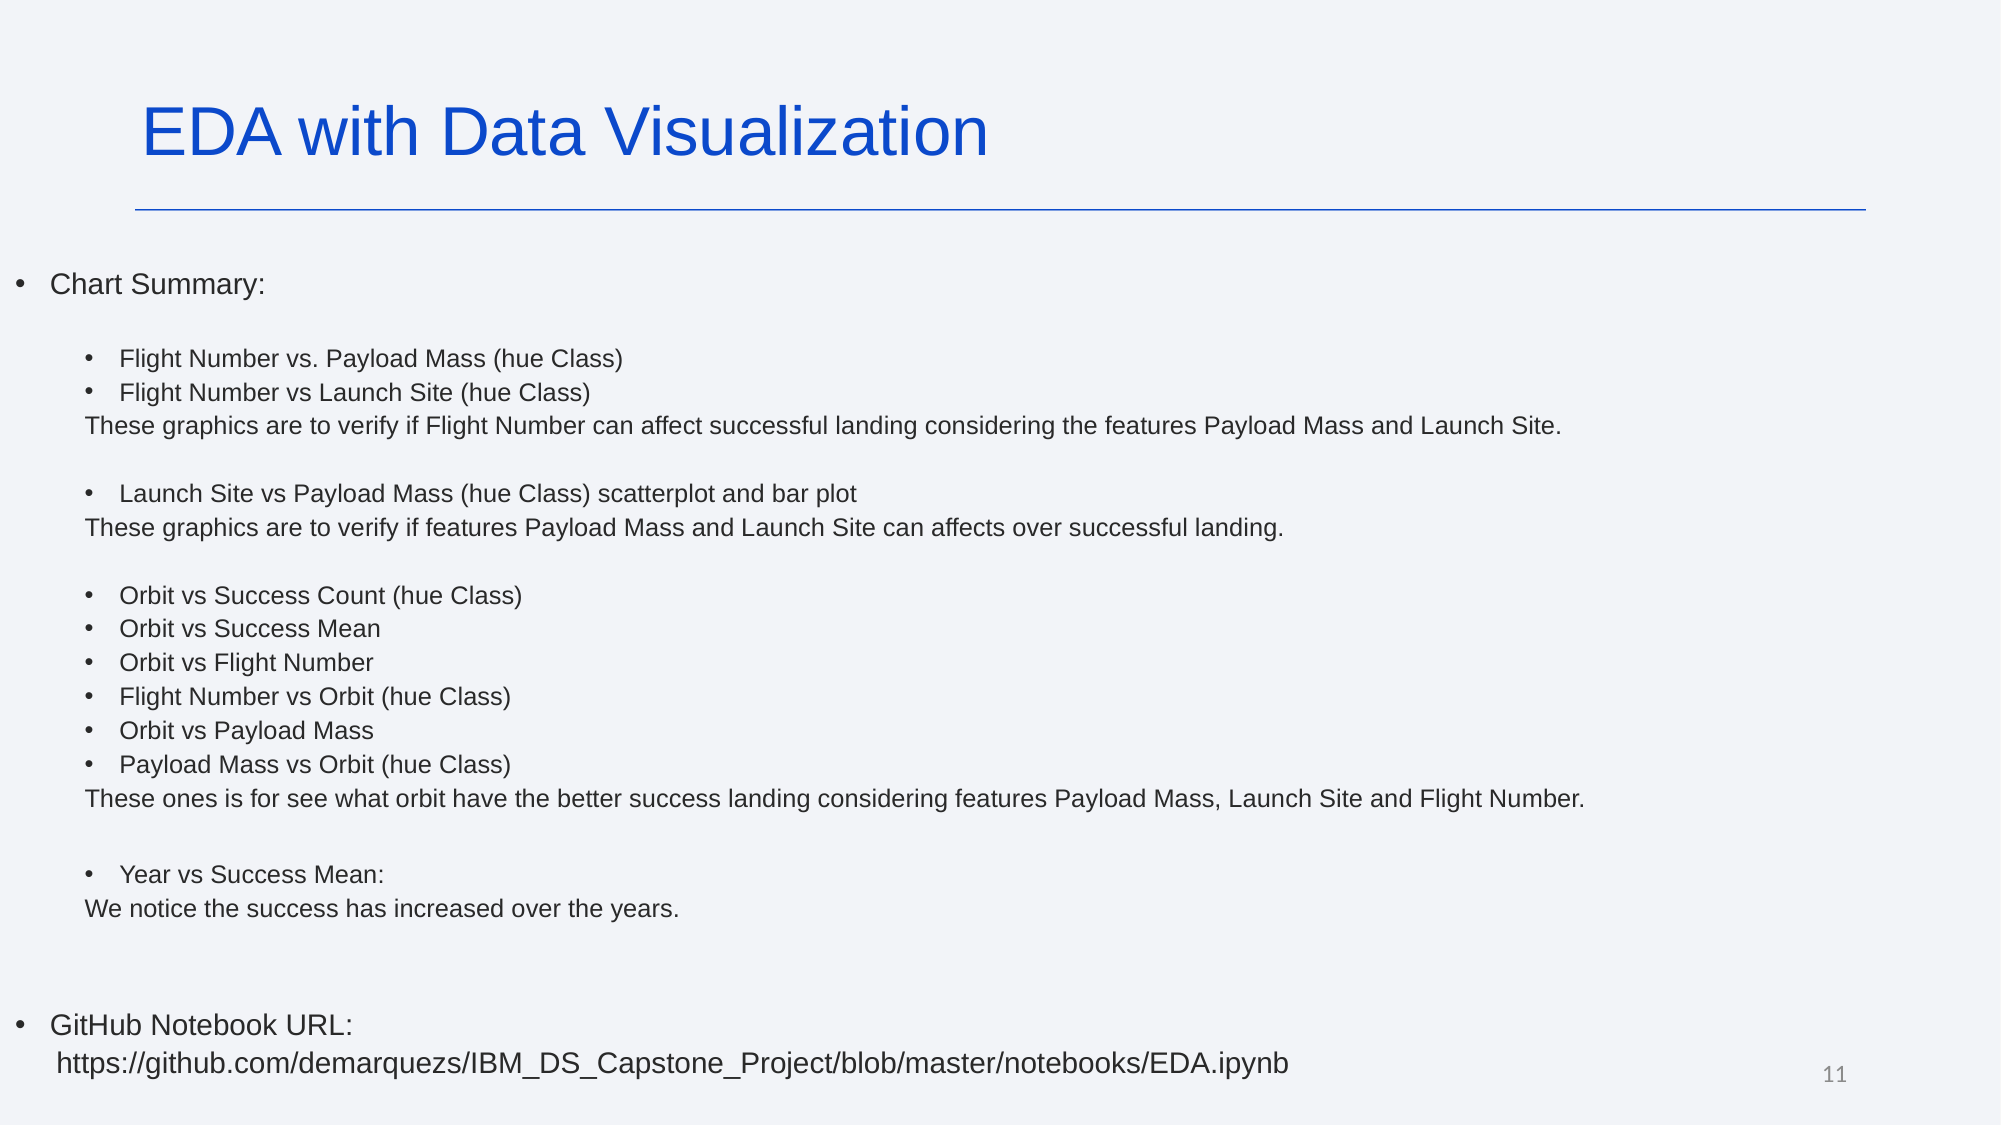

EDA with Data Visualization
Chart Summary:

Flight Number vs. Payload Mass (hue Class)
Flight Number vs Launch Site (hue Class)
These graphics are to verify if Flight Number can affect successful landing considering the features Payload Mass and Launch Site.

Launch Site vs Payload Mass (hue Class) scatterplot and bar plot
These graphics are to verify if features Payload Mass and Launch Site can affects over successful landing.

Orbit vs Success Count (hue Class)
Orbit vs Success Mean
Orbit vs Flight Number
Flight Number vs Orbit (hue Class)
Orbit vs Payload Mass
Payload Mass vs Orbit (hue Class)
These ones is for see what orbit have the better success landing considering features Payload Mass, Launch Site and Flight Number.

Year vs Success Mean:
We notice the success has increased over the years.

GitHub Notebook URL:
     https://github.com/demarquezs/IBM_DS_Capstone_Project/blob/master/notebooks/EDA.ipynb

11